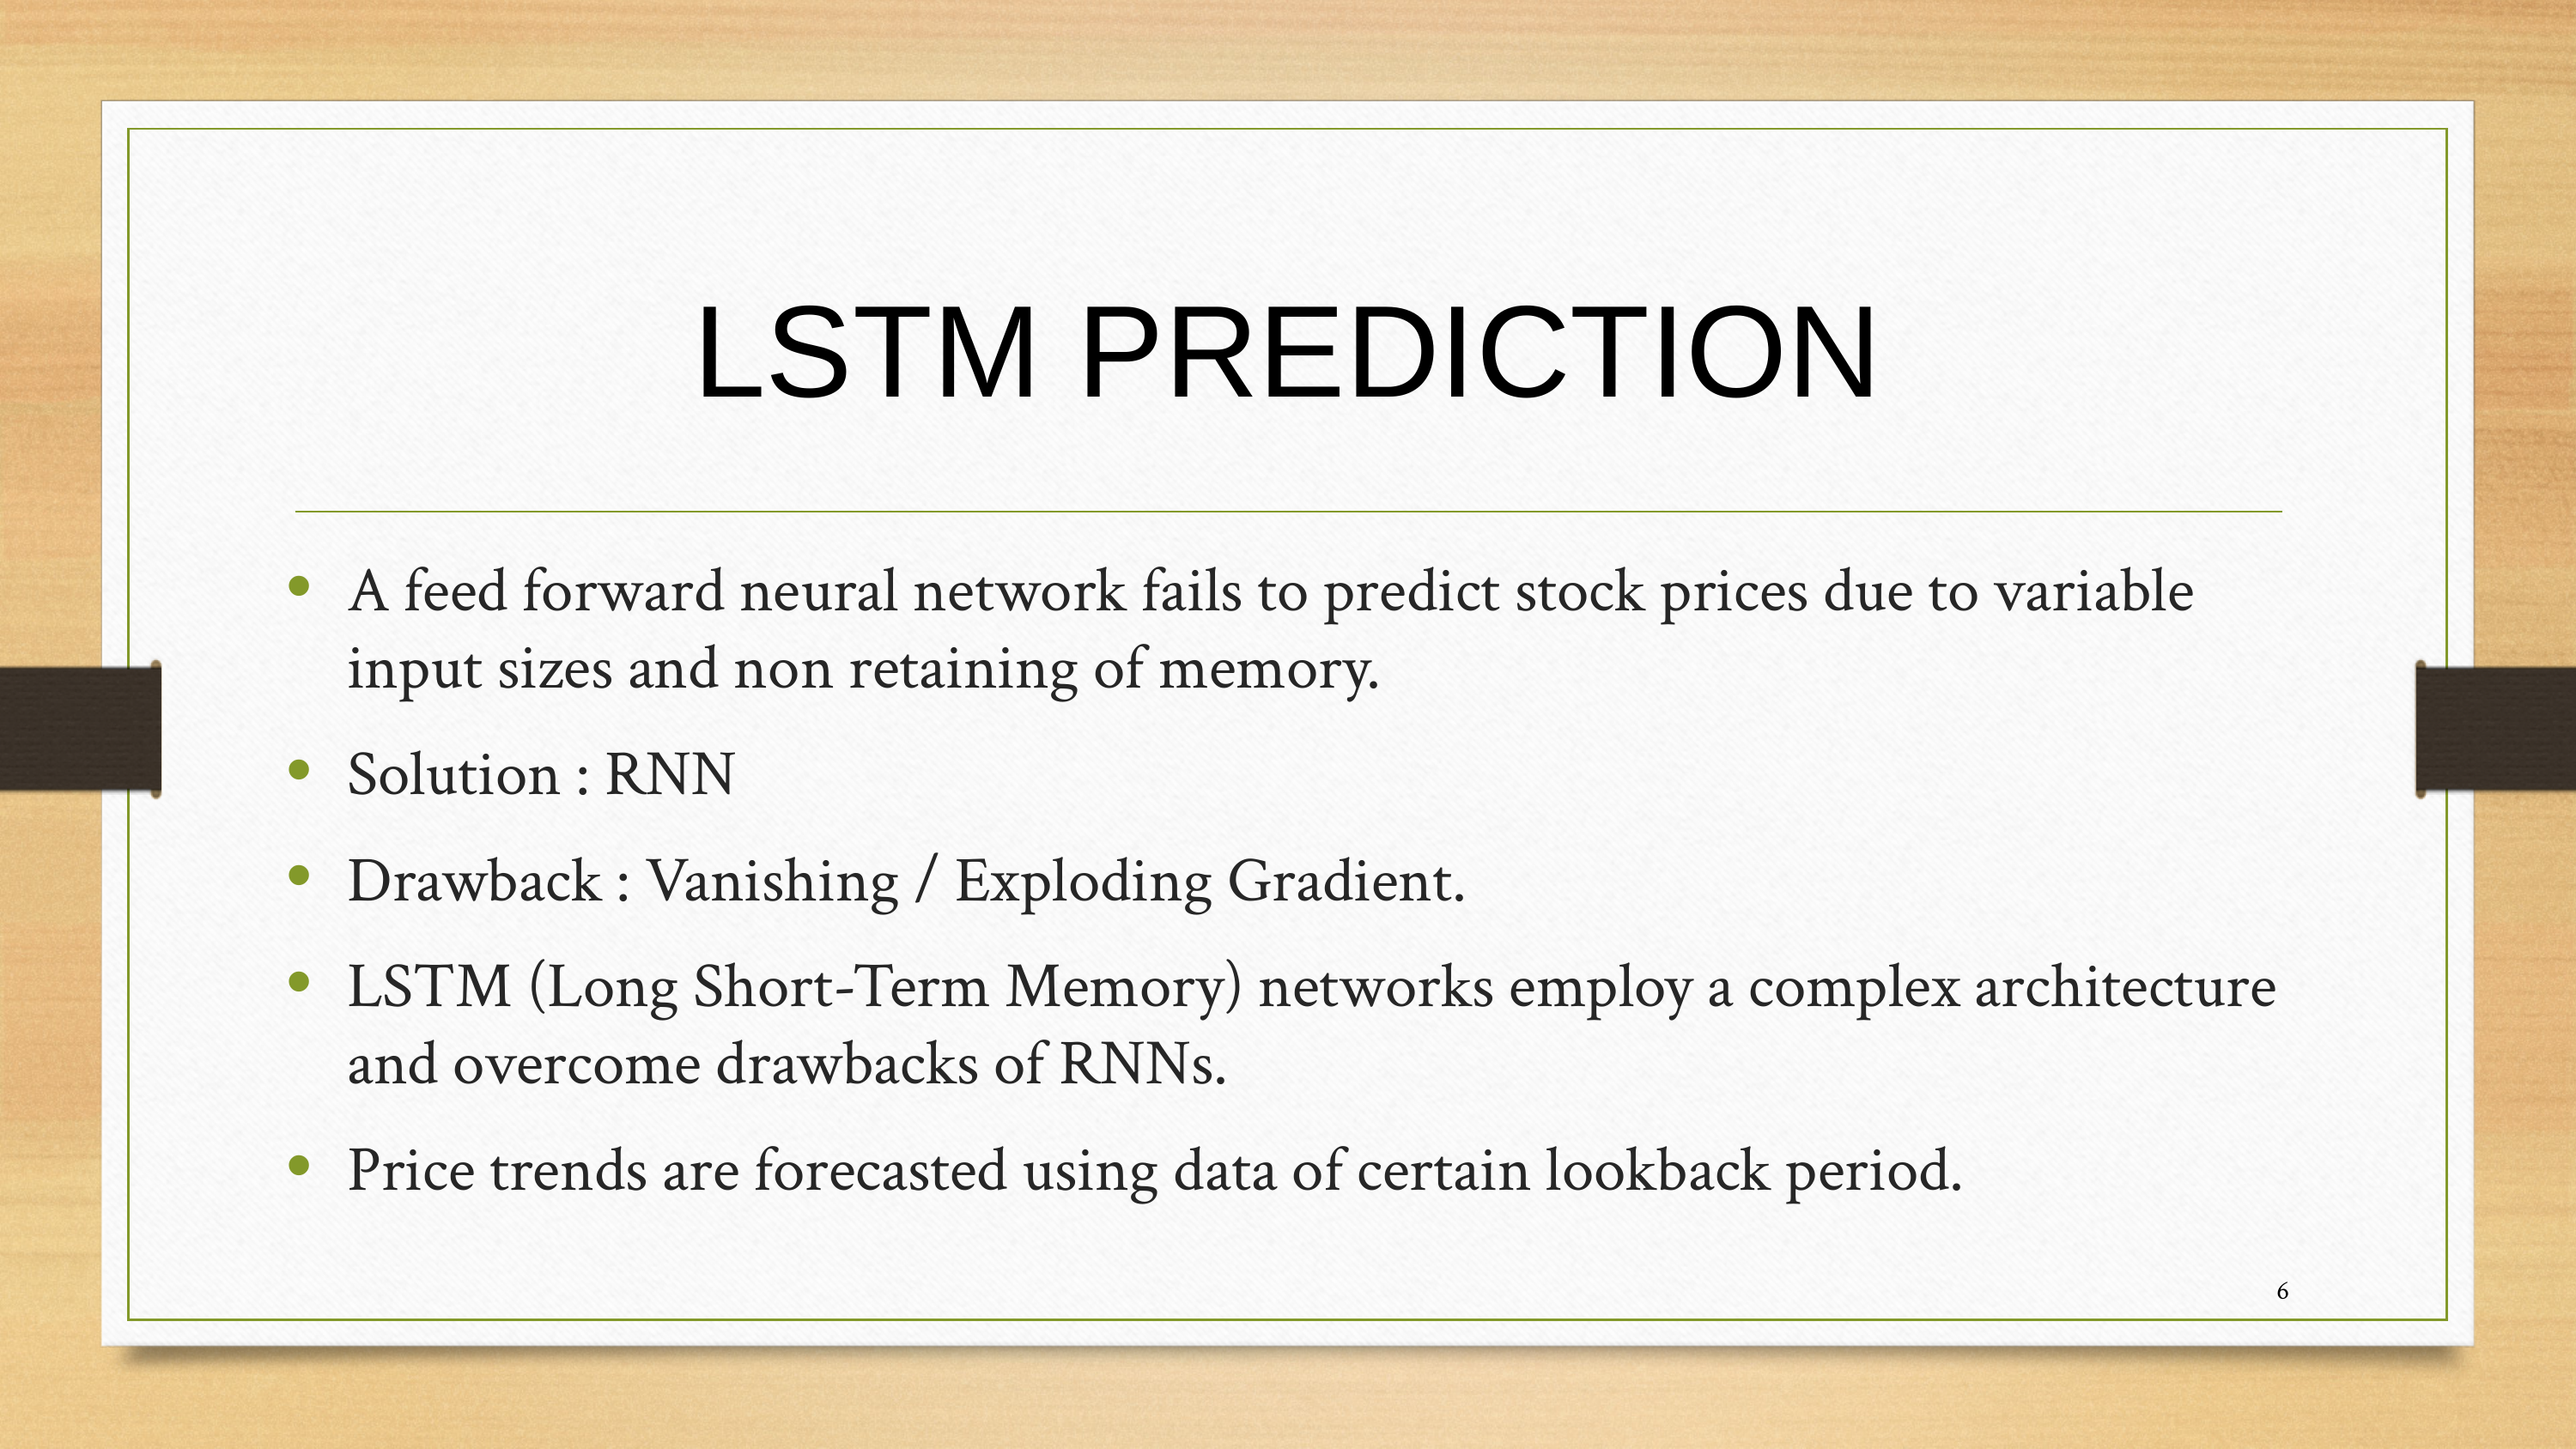

# LSTM PREDICTION
A feed forward neural network fails to predict stock prices due to variable input sizes and non retaining of memory.
Solution : RNN
Drawback : Vanishing / Exploding Gradient.
LSTM (Long Short-Term Memory) networks employ a complex architecture and overcome drawbacks of RNNs.
Price trends are forecasted using data of certain lookback period.
6